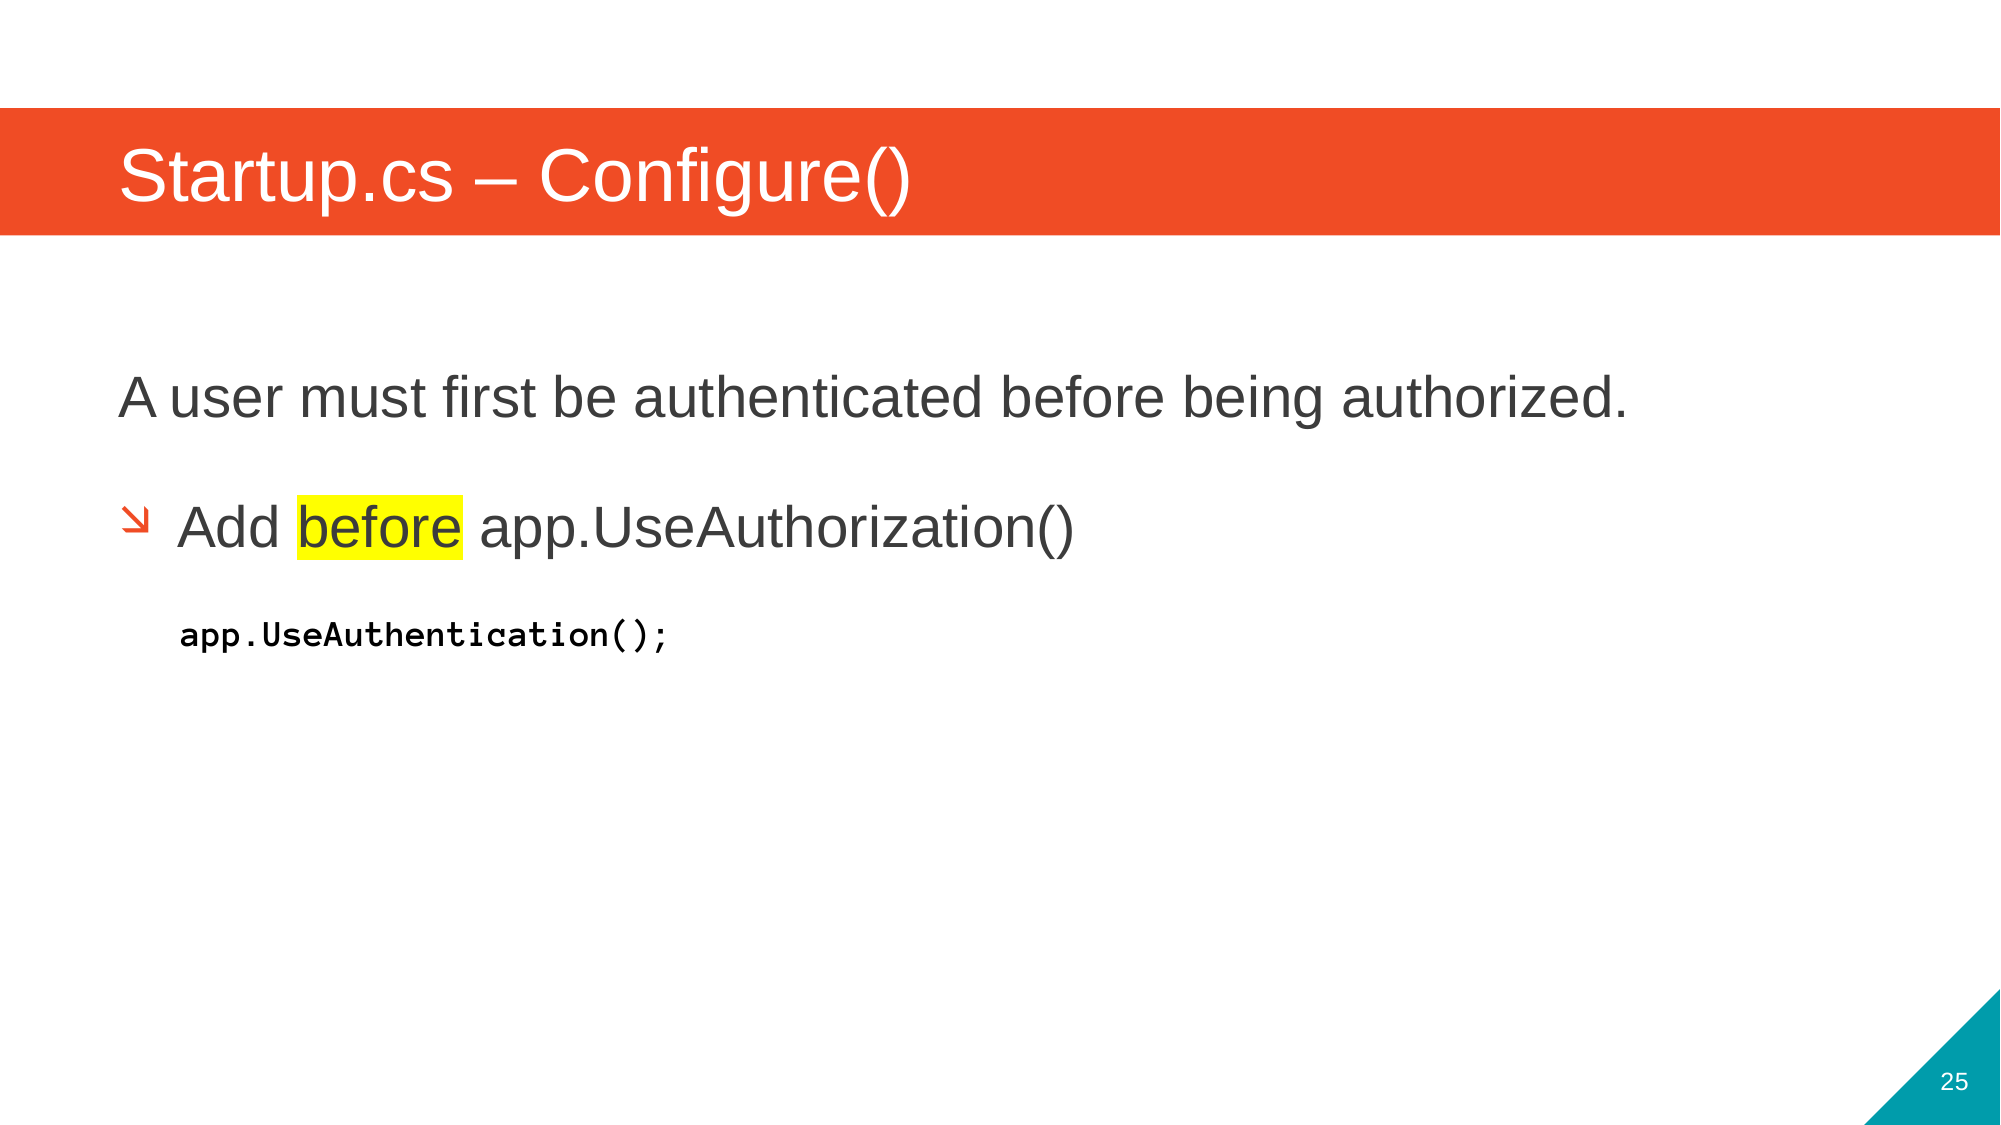

# Startup.cs – Configure()

A user must first be authenticated before being authorized.
Add before app.UseAuthorization()

| app.UseAuthentication(); |
| --- |
25